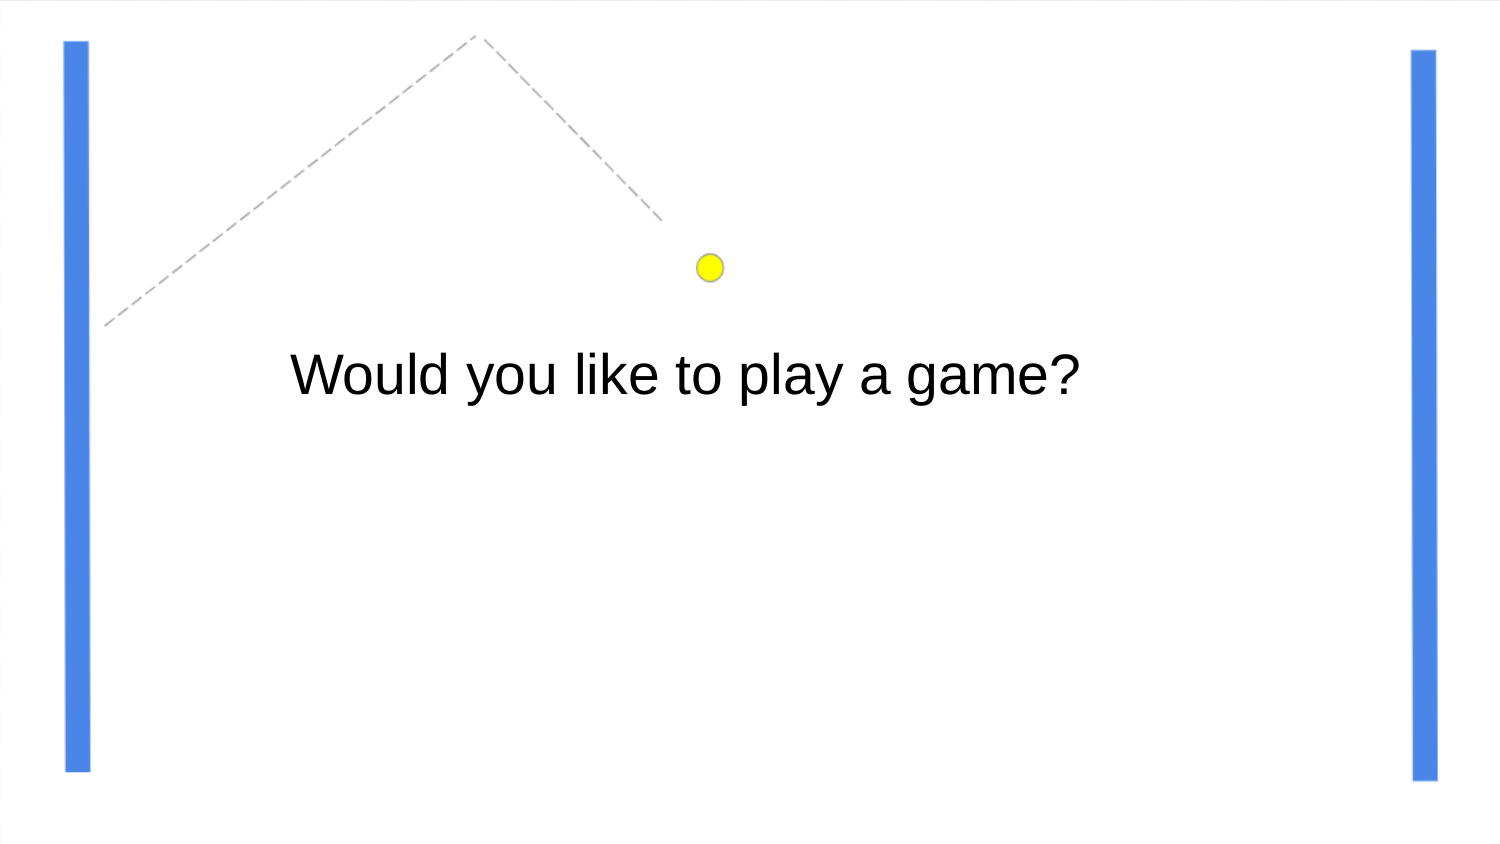

# Would you like to play a game?